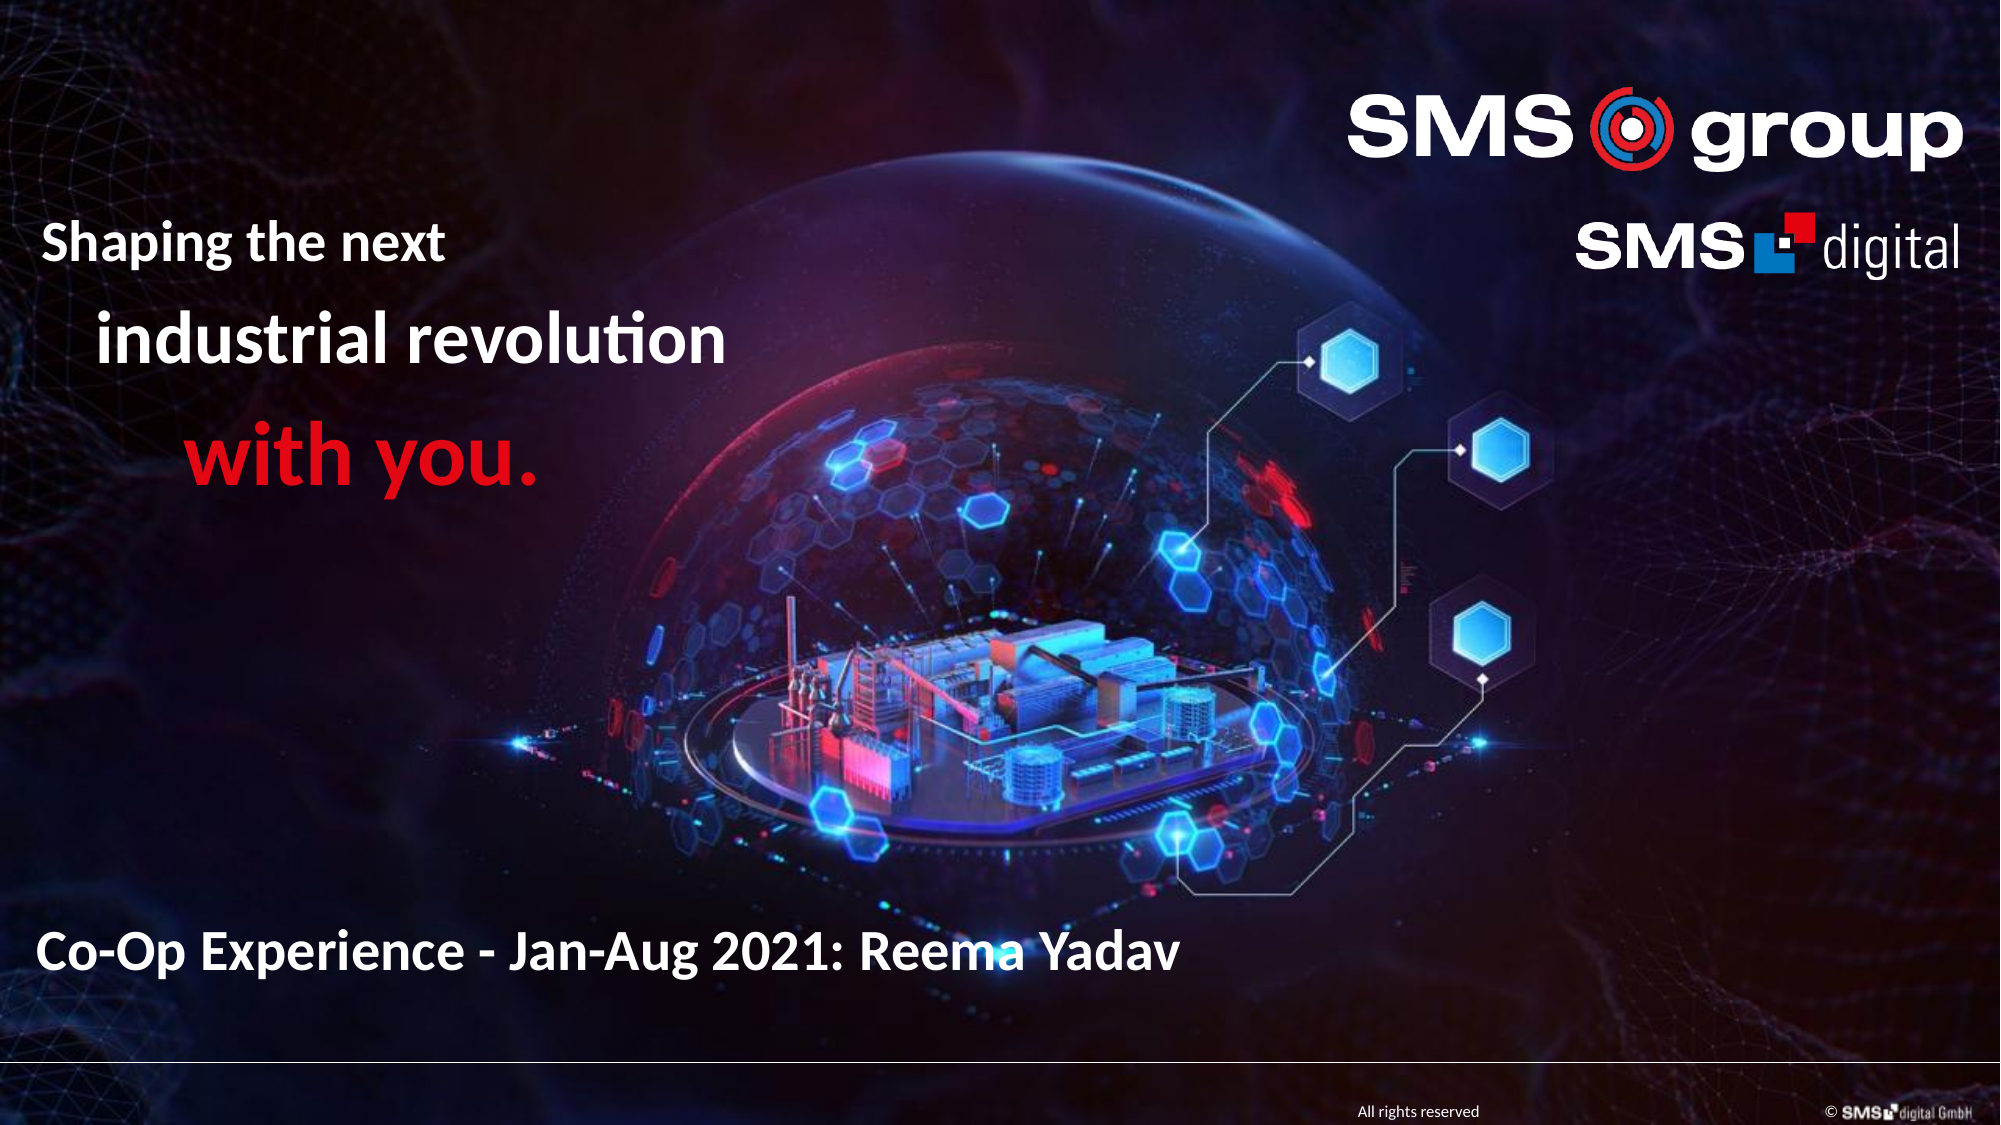

# Co-Op Experience - Jan-Aug 2021: Reema Yadav